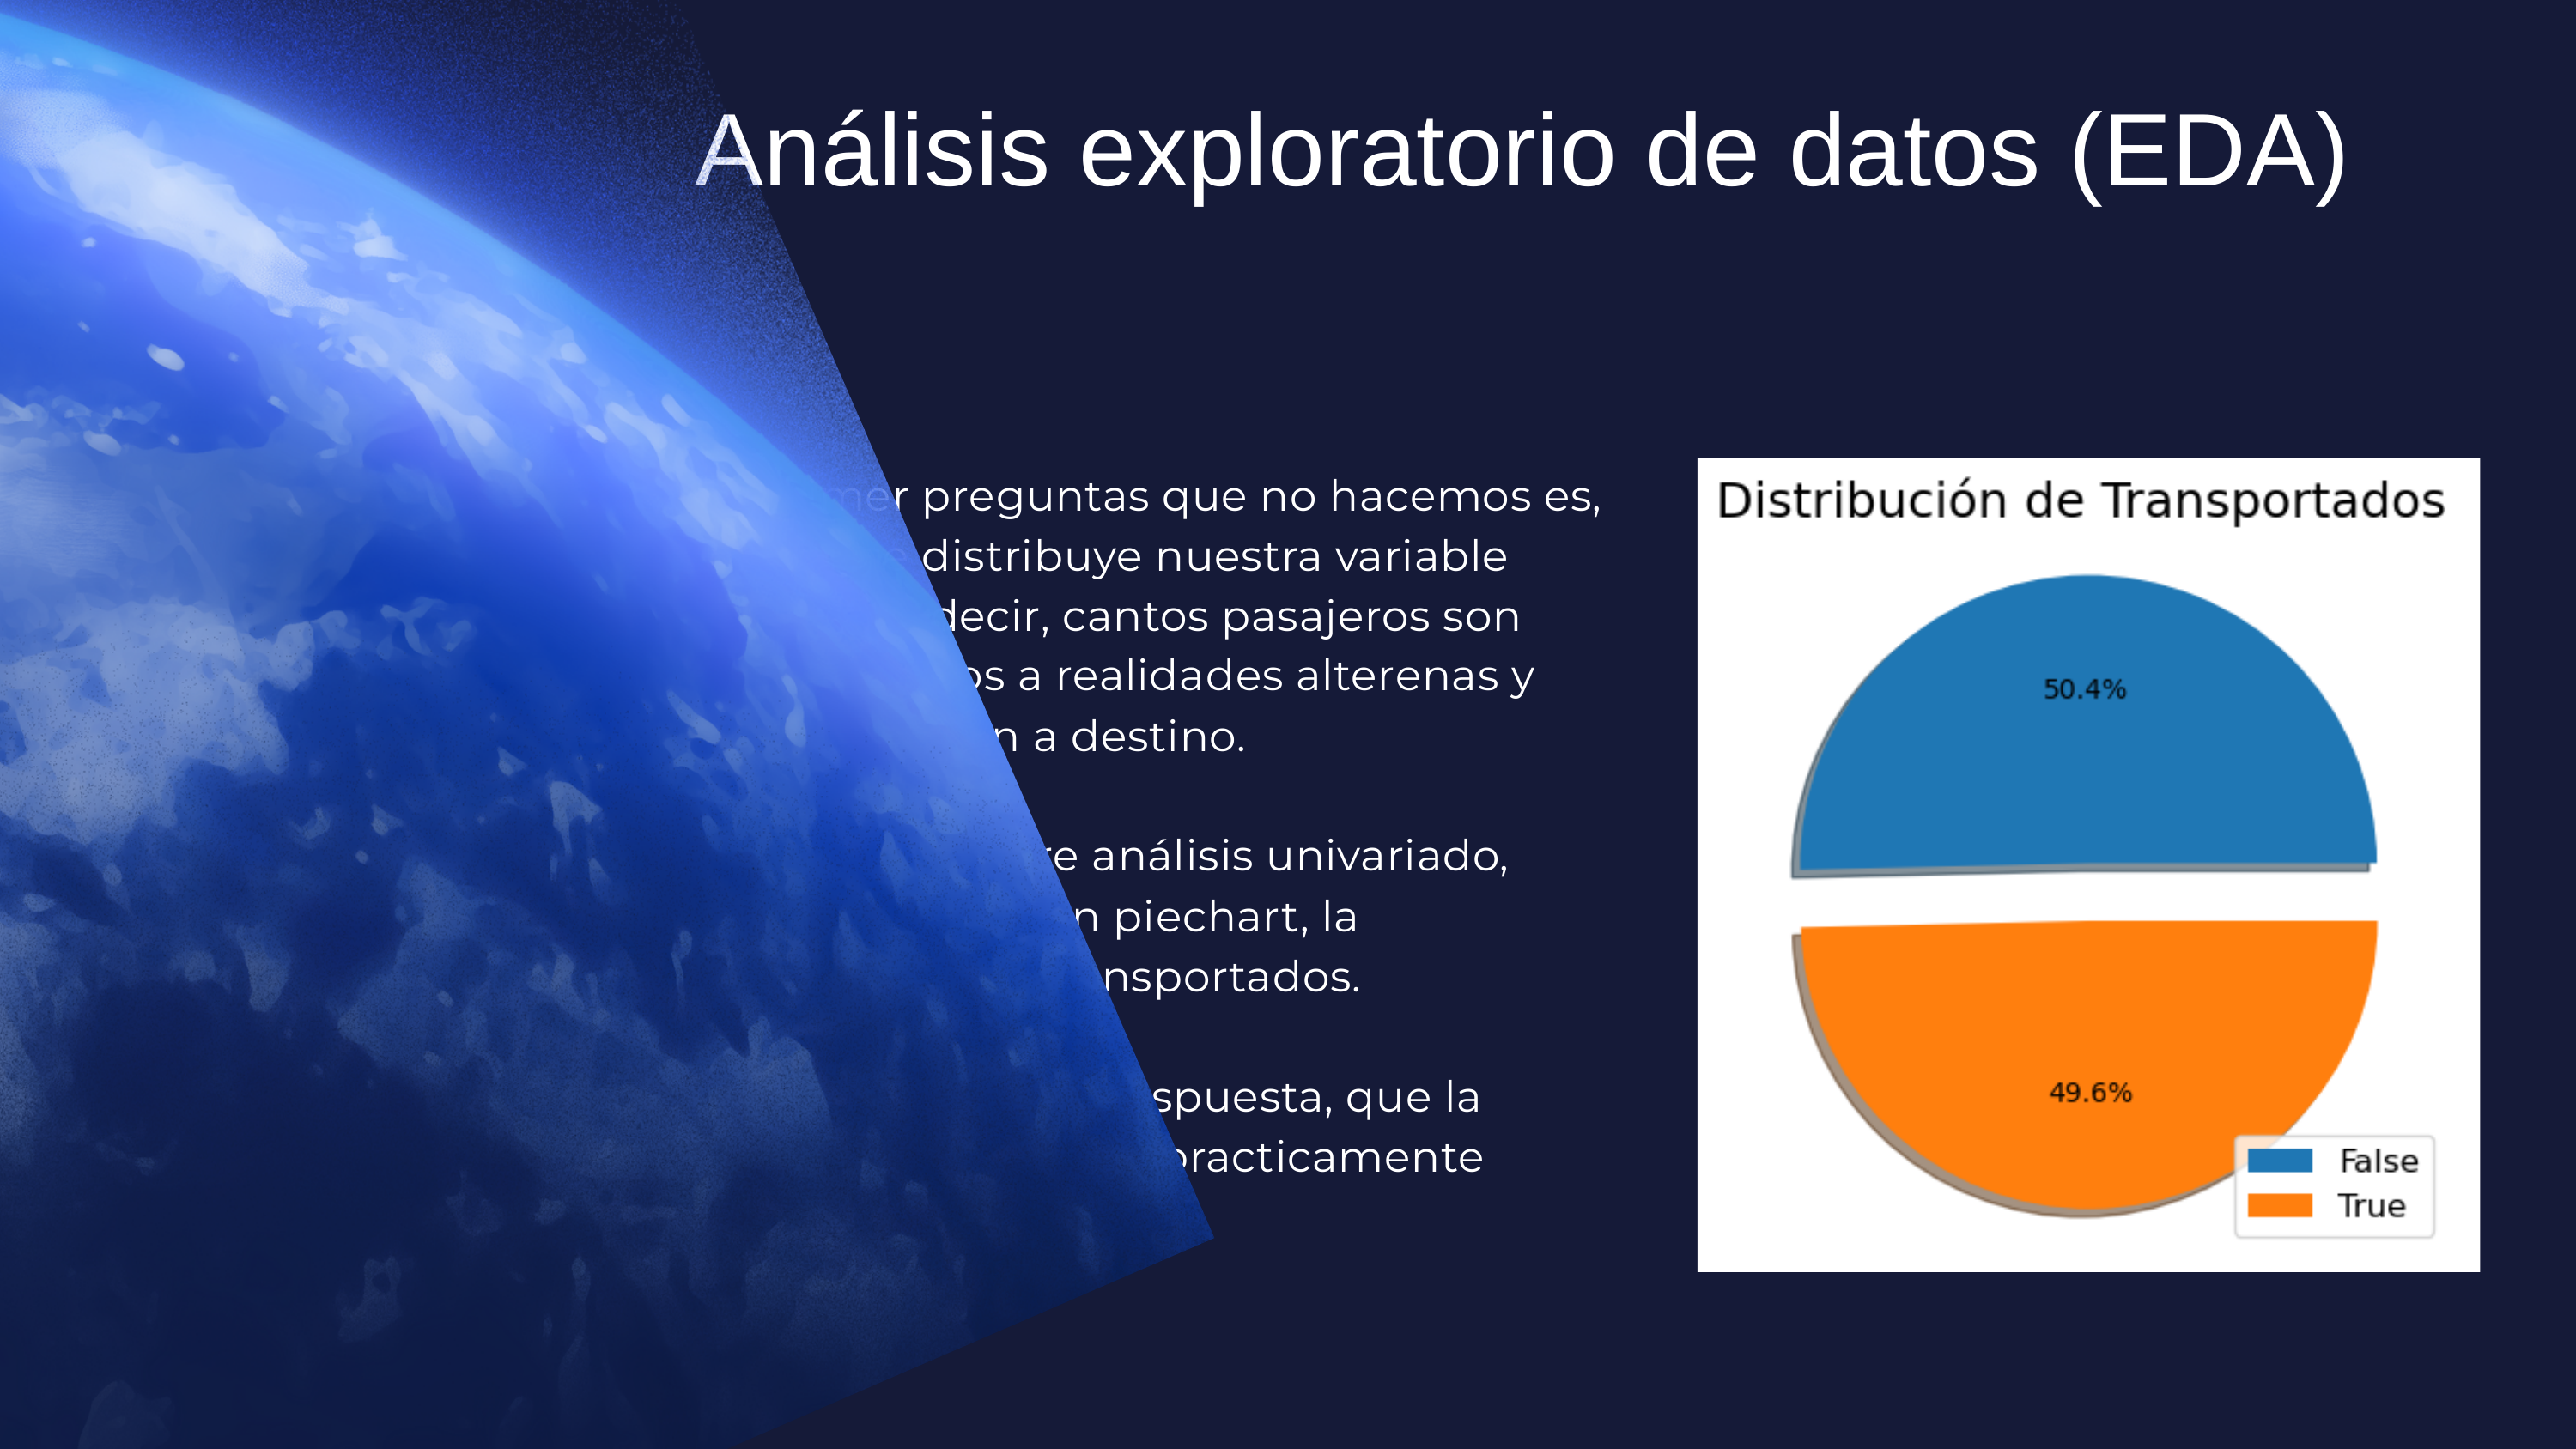

Análisis exploratorio de datos (EDA)

La primer preguntas que no hacemos es, ¿Como se distribuye nuestra variable target? Es decir, cantos pasajeros son transportados a realidades alterenas y cuantos llegan a destino.

Con este siempre análisis univariado,  expresamos en un piechart, la distribución de transportados.

Obtenemos como respuesta, que la misma se encuentra practicamente balanceda.

4